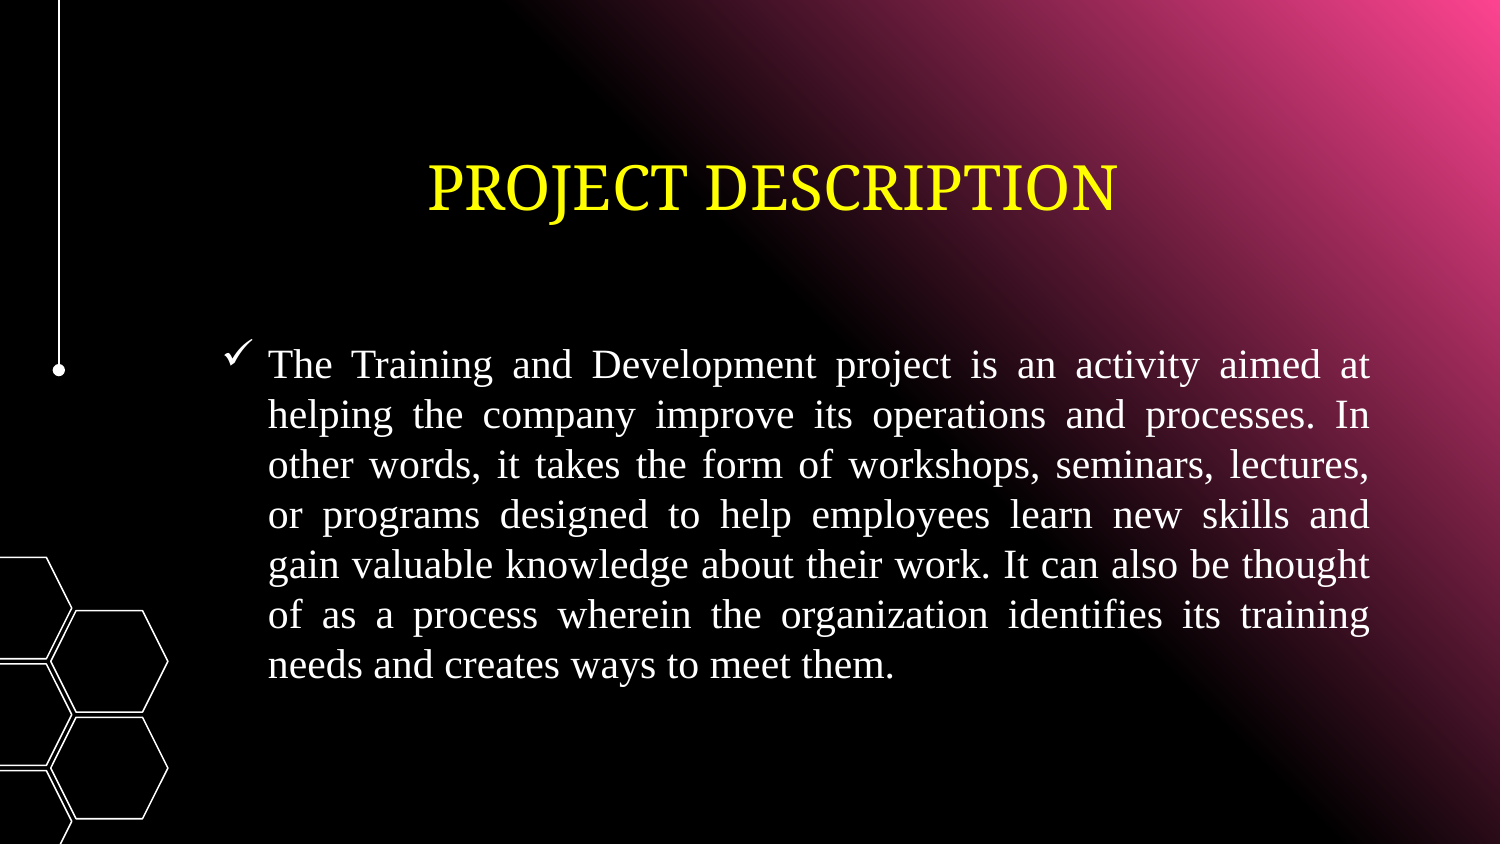

# PROJECT DESCRIPTION
The Training and Development project is an activity aimed at helping the company improve its operations and processes. In other words, it takes the form of workshops, seminars, lectures, or programs designed to help employees learn new skills and gain valuable knowledge about their work. It can also be thought of as a process wherein the organization identifies its training needs and creates ways to meet them.